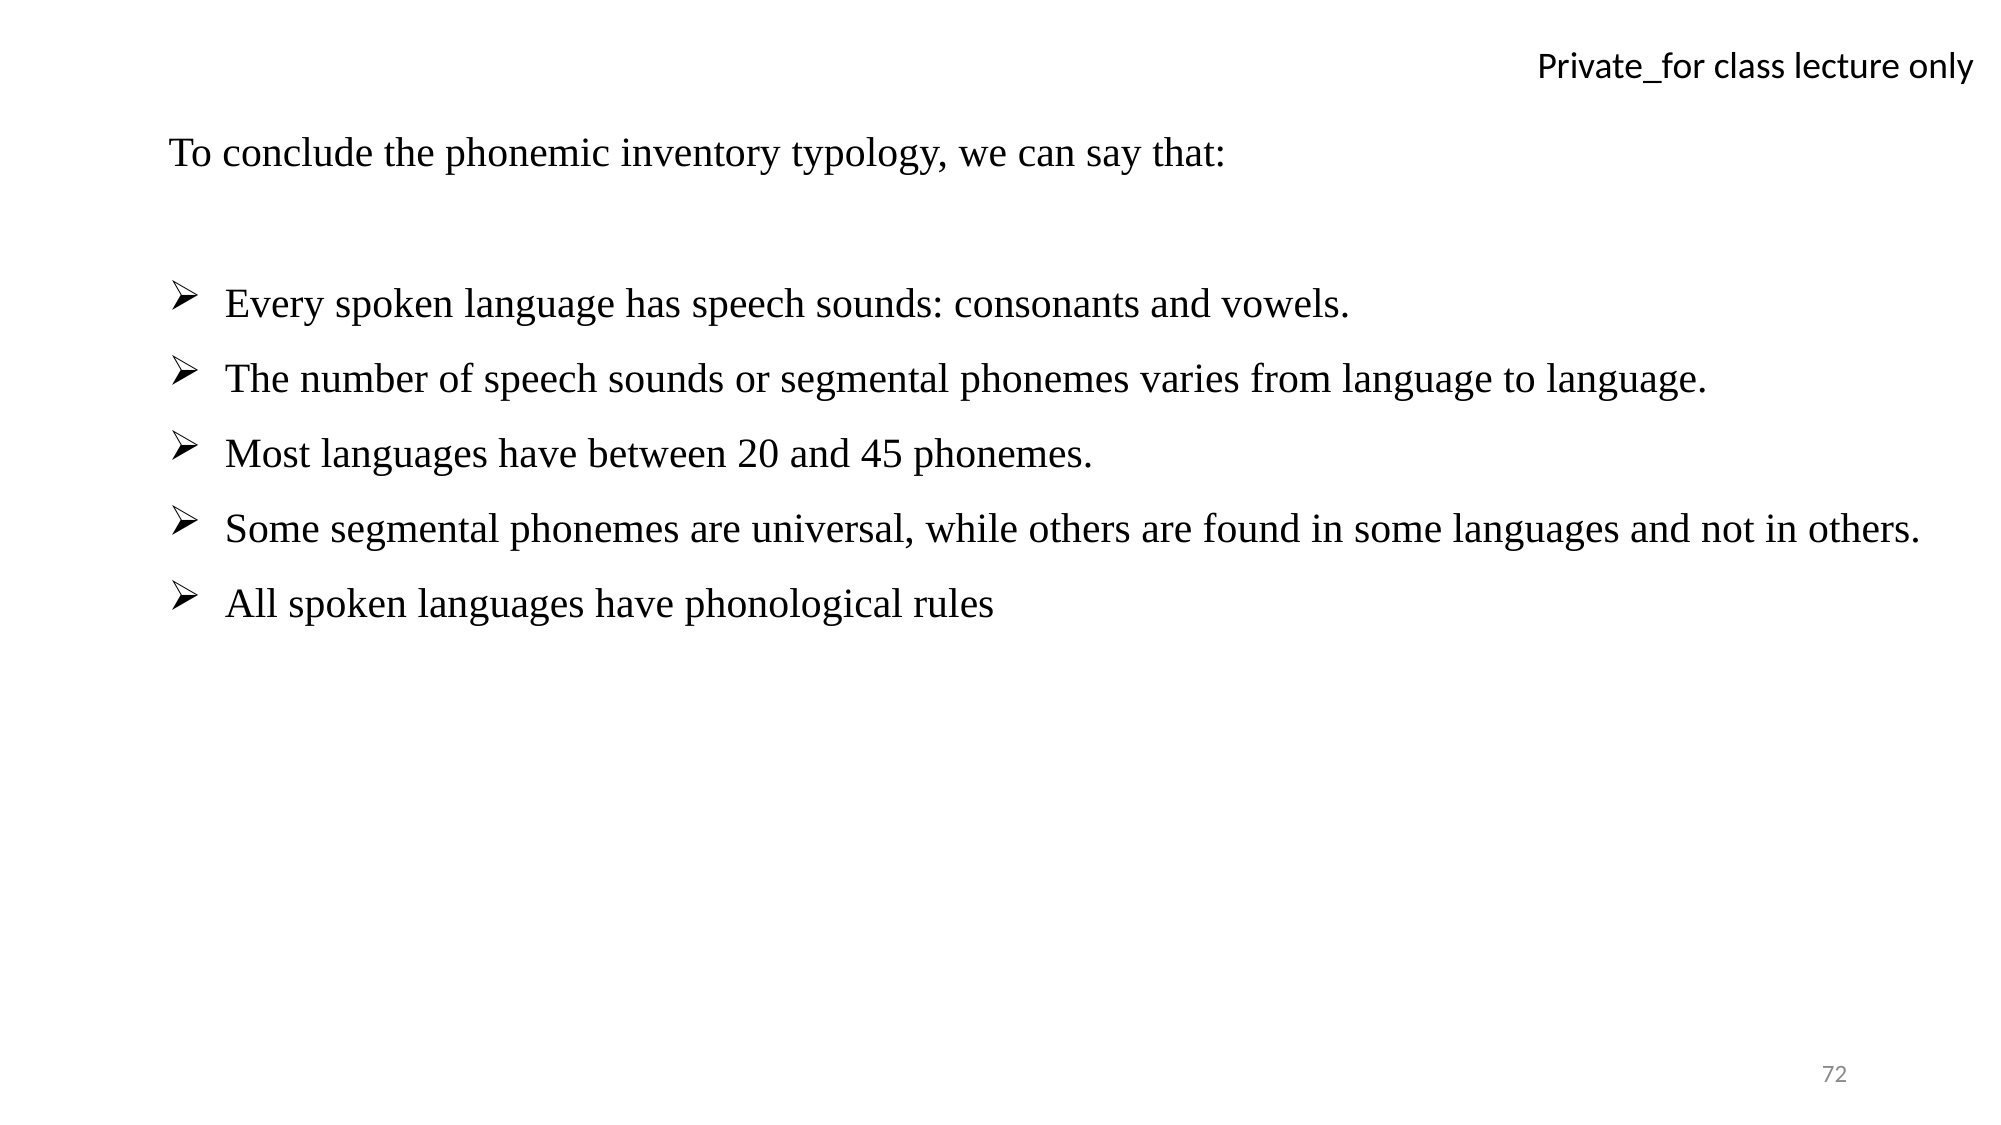

To conclude the phonemic inventory typology, we can say that:

Every spoken language has speech sounds: consonants and vowels.
The number of speech sounds or segmental phonemes varies from language to language.
Most languages have between 20 and 45 phonemes.
Some segmental phonemes are universal, while others are found in some languages and not in others.
All spoken languages have phonological rules

72